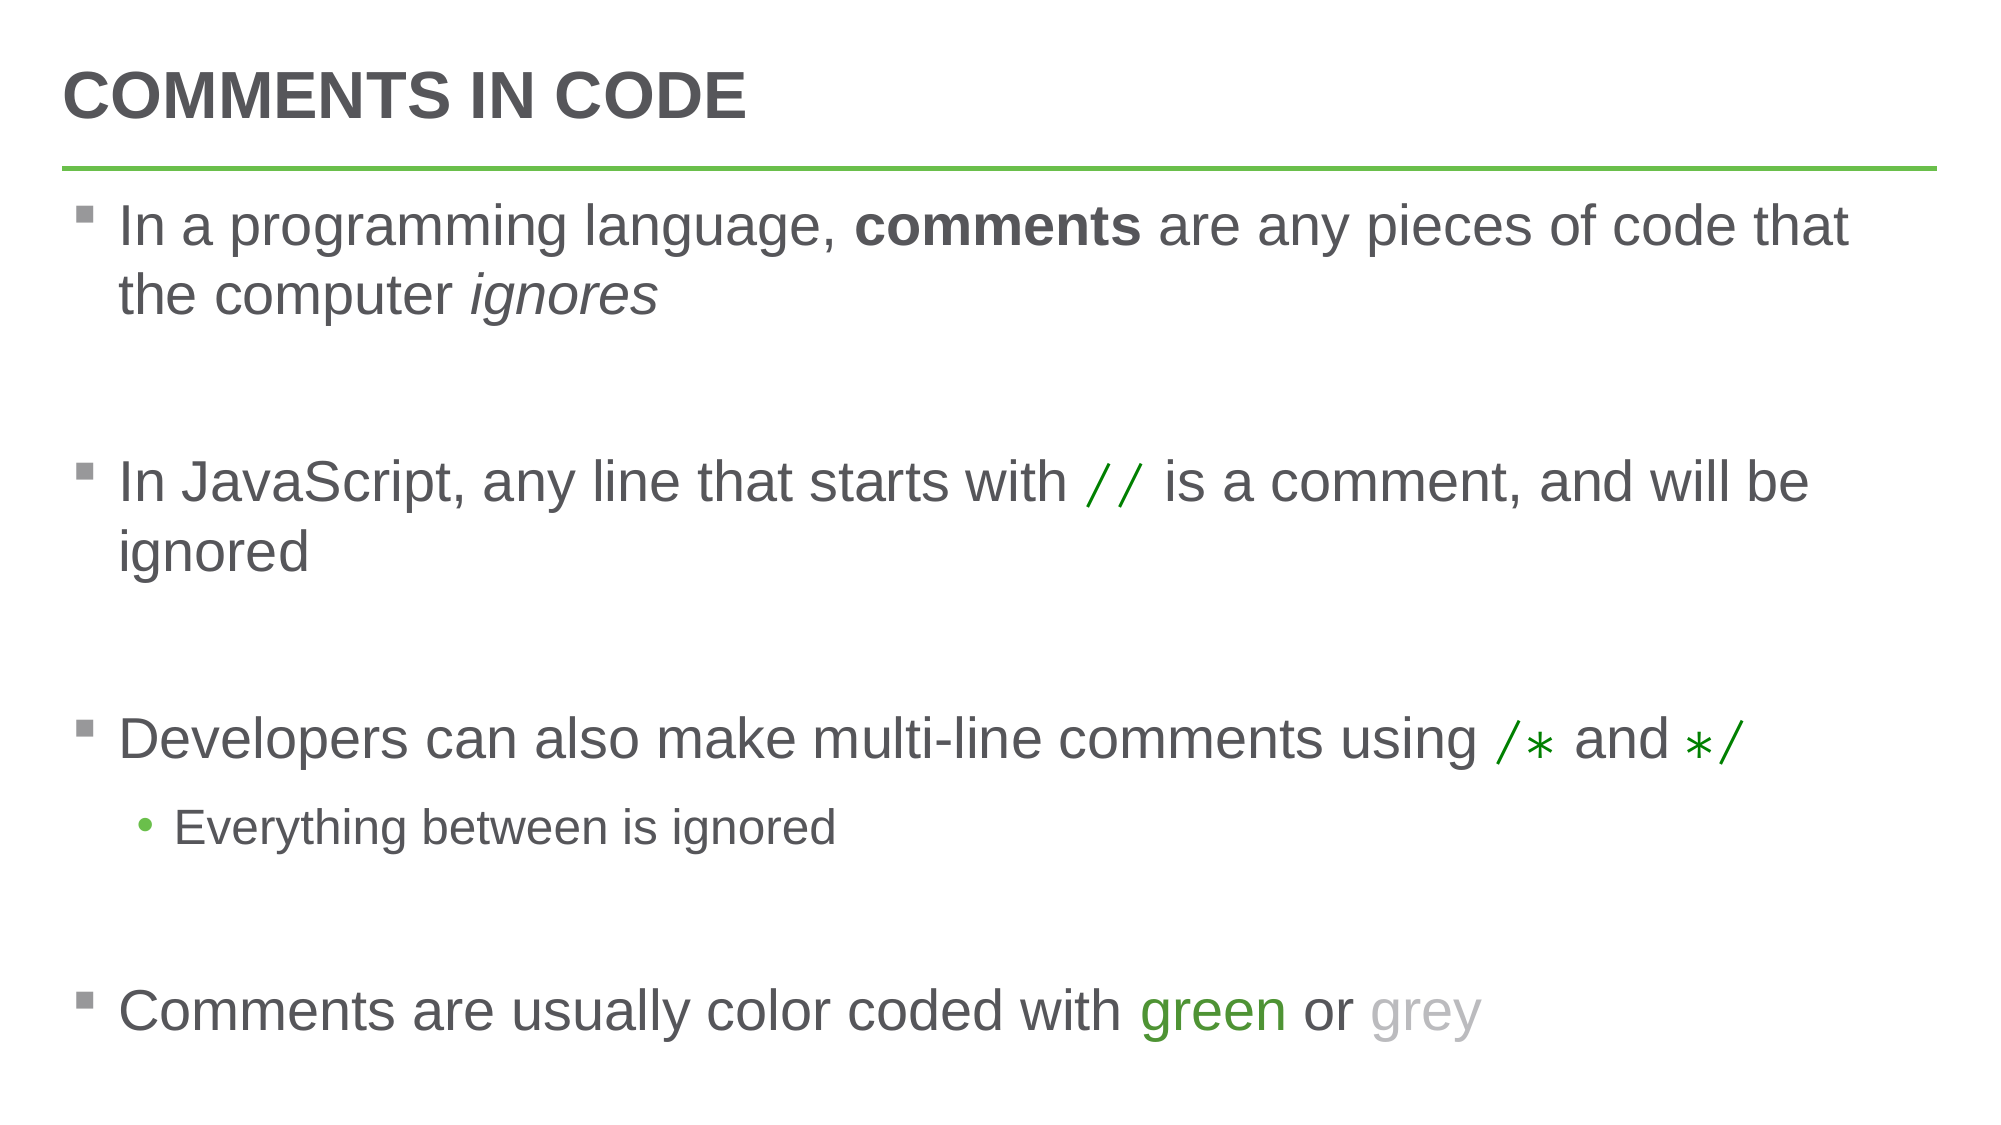

# Comments in code
In a programming language, comments are any pieces of code that the computer ignores

In JavaScript, any line that starts with // is a comment, and will be ignored

Developers can also make multi-line comments using /* and */
Everything between is ignored

Comments are usually color coded with green or grey